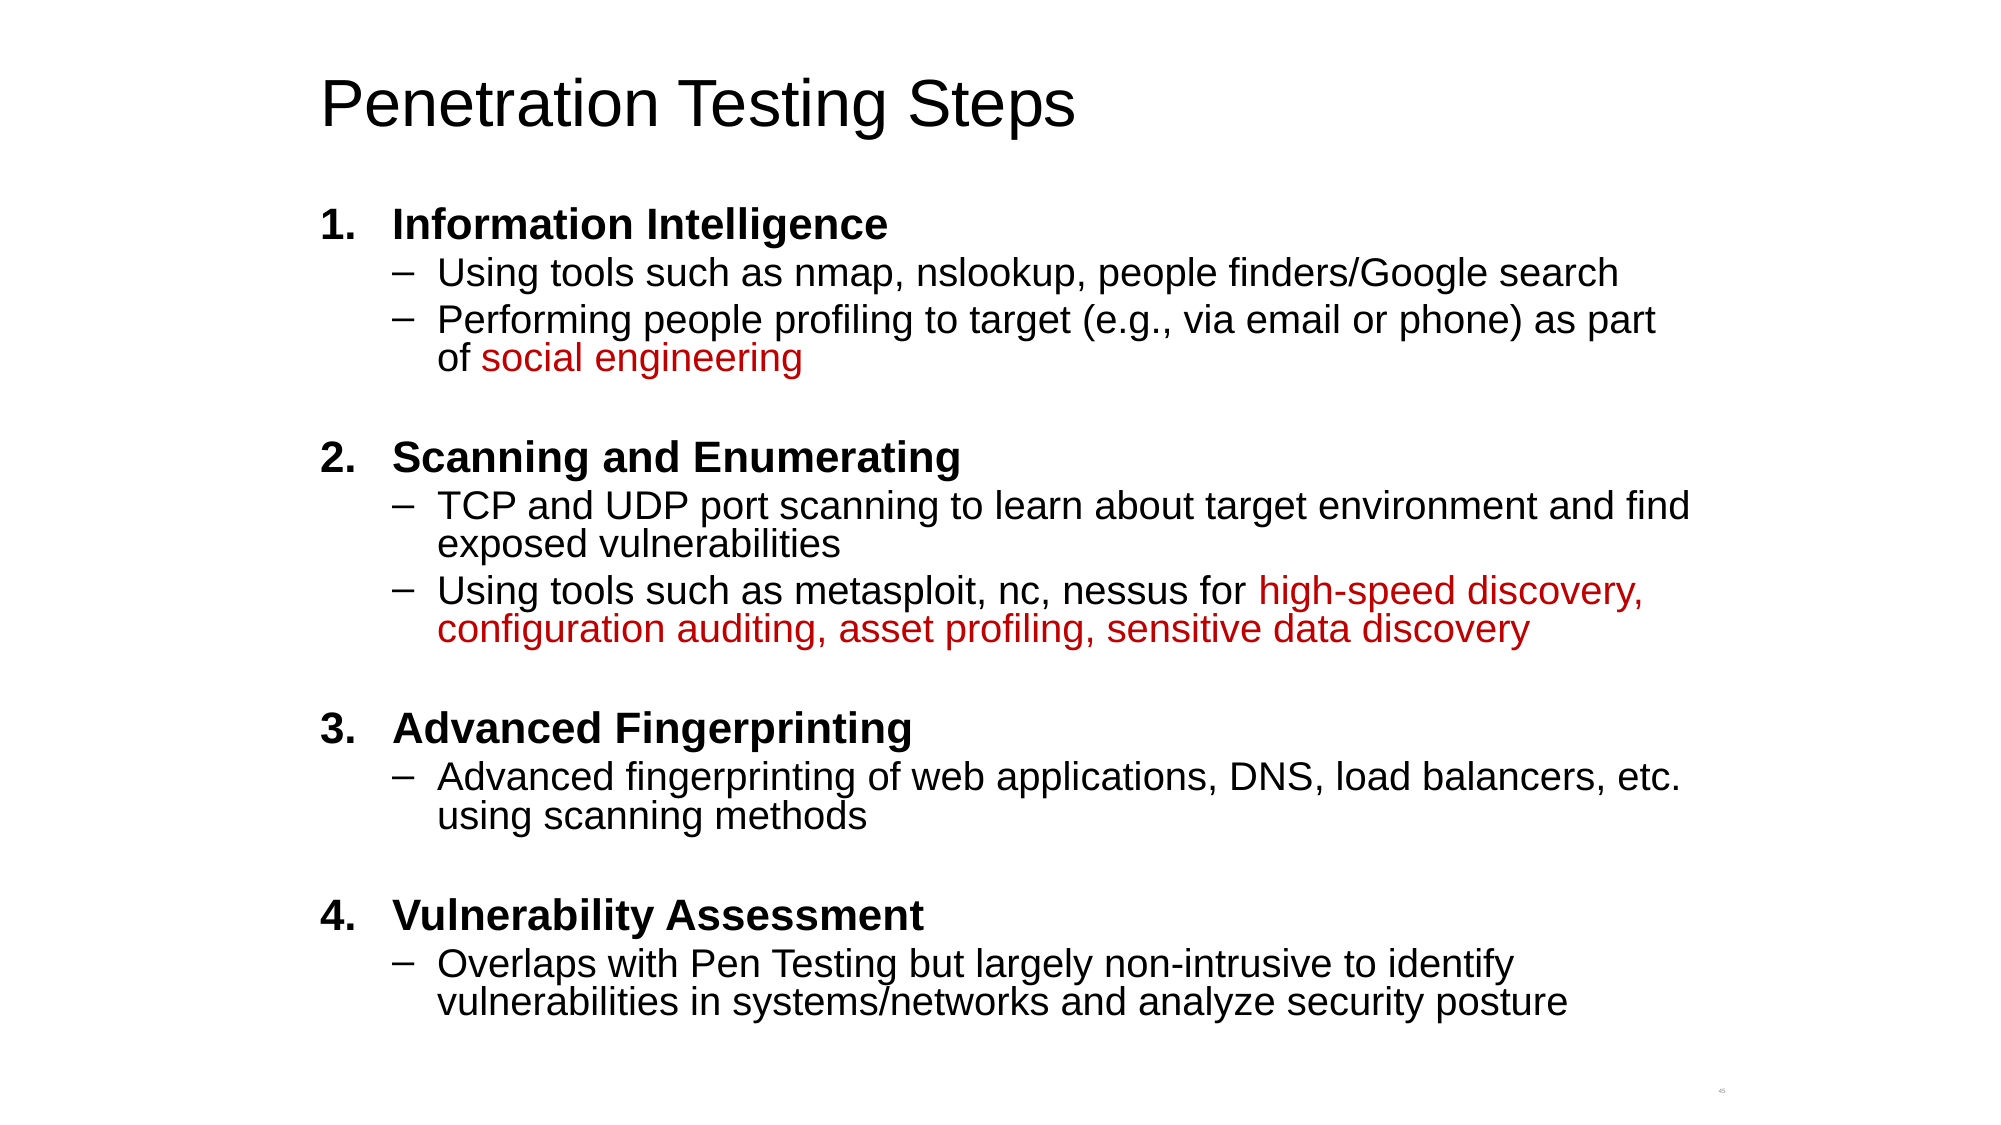

# Penetration Testing Steps
Information Intelligence
Using tools such as nmap, nslookup, people finders/Google search
Performing people profiling to target (e.g., via email or phone) as part of social engineering

Scanning and Enumerating
TCP and UDP port scanning to learn about target environment and find exposed vulnerabilities
Using tools such as metasploit, nc, nessus for high-speed discovery, configuration auditing, asset profiling, sensitive data discovery

Advanced Fingerprinting
Advanced fingerprinting of web applications, DNS, load balancers, etc. using scanning methods

Vulnerability Assessment
Overlaps with Pen Testing but largely non-intrusive to identify vulnerabilities in systems/networks and analyze security posture

Minimum human supervision
45